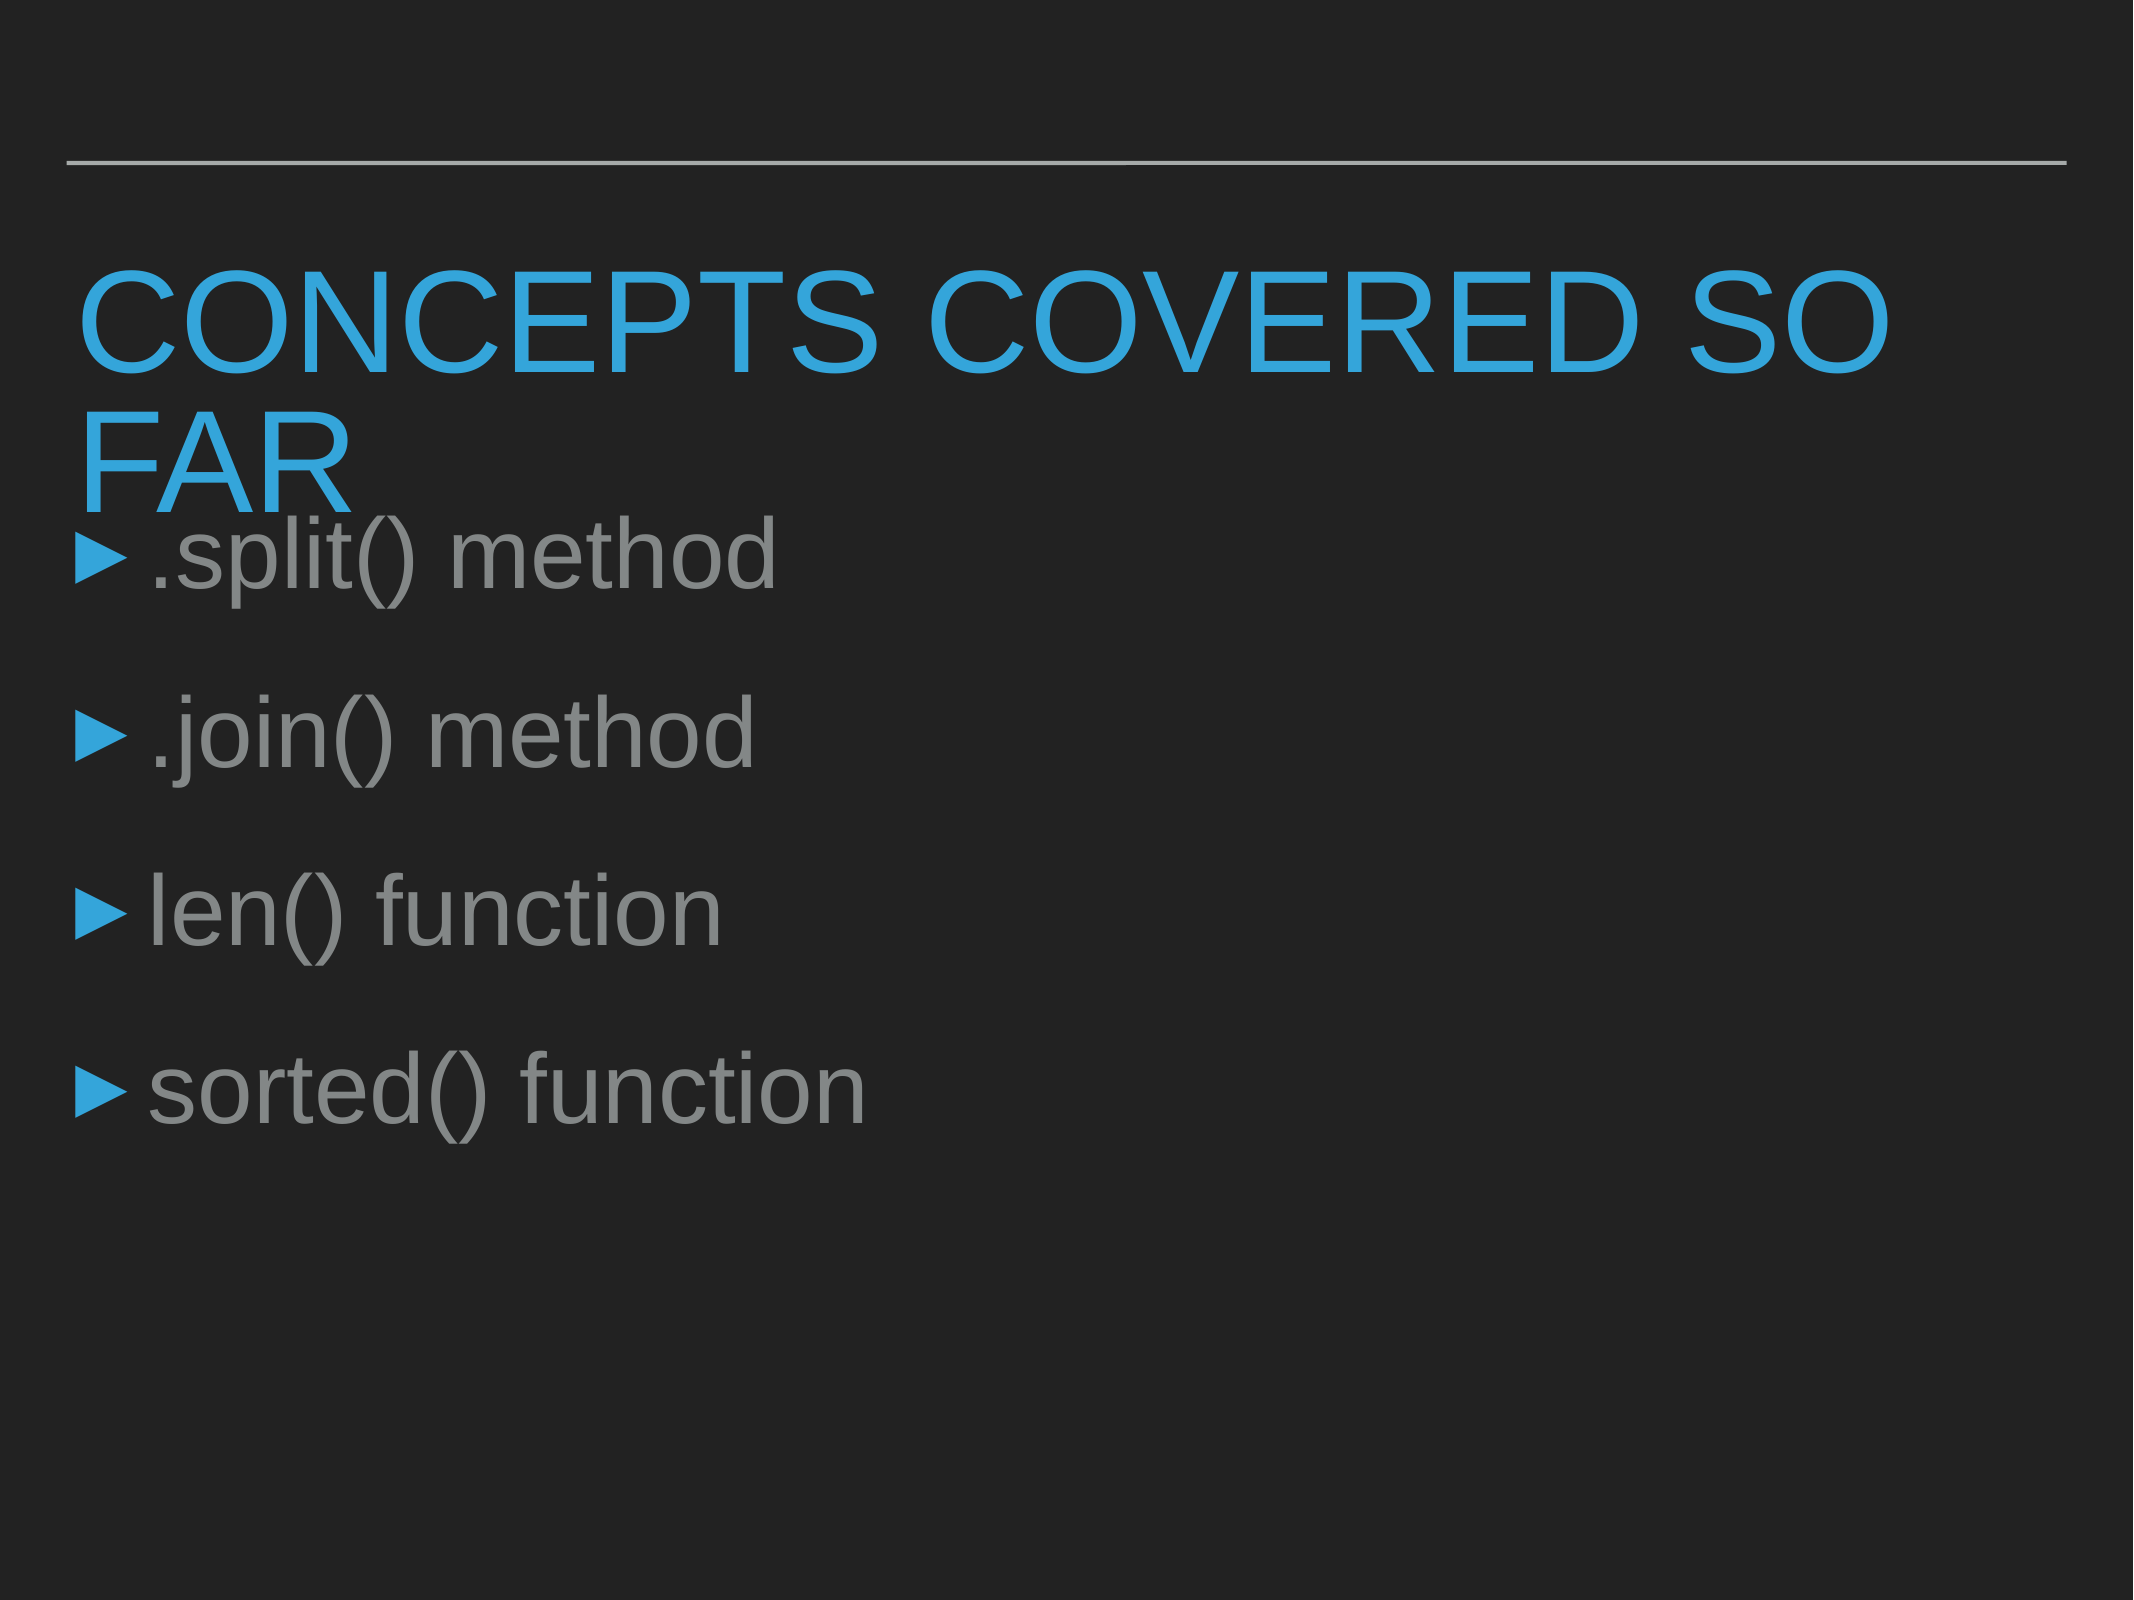

# Concepts covered so Far
.split() method
.join() method
len() function
sorted() function